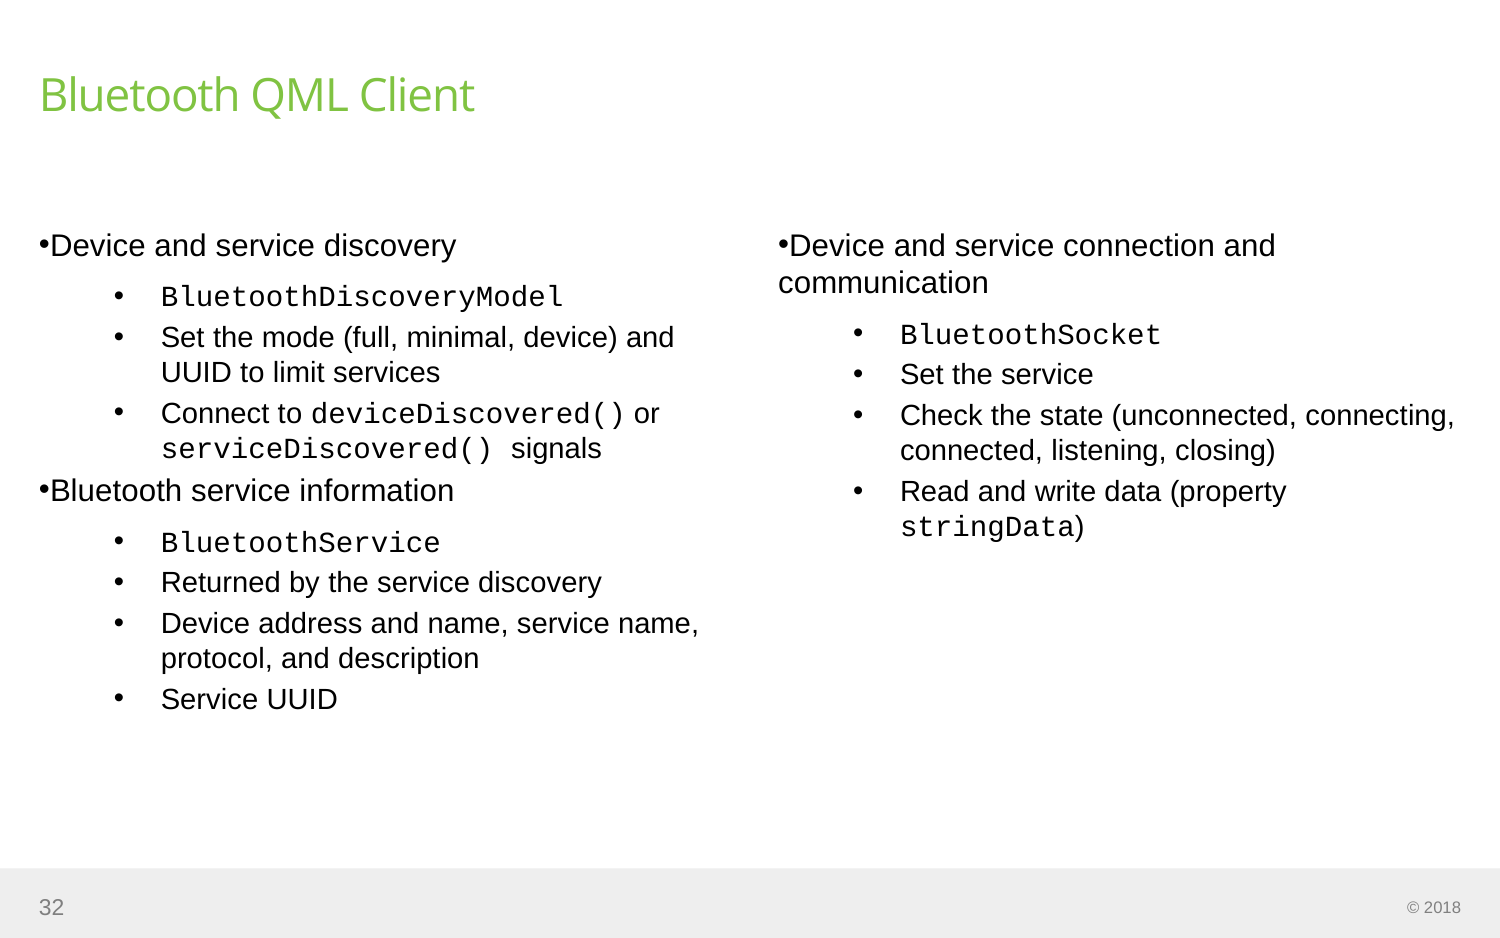

# Bluetooth QML Client
Device and service discovery
BluetoothDiscoveryModel
Set the mode (full, minimal, device) and UUID to limit services
Connect to deviceDiscovered() or serviceDiscovered() signals
Bluetooth service information
BluetoothService
Returned by the service discovery
Device address and name, service name, protocol, and description
Service UUID

Device and service connection and communication
BluetoothSocket
Set the service
Check the state (unconnected, connecting, connected, listening, closing)
Read and write data (property stringData)

32
© 2018